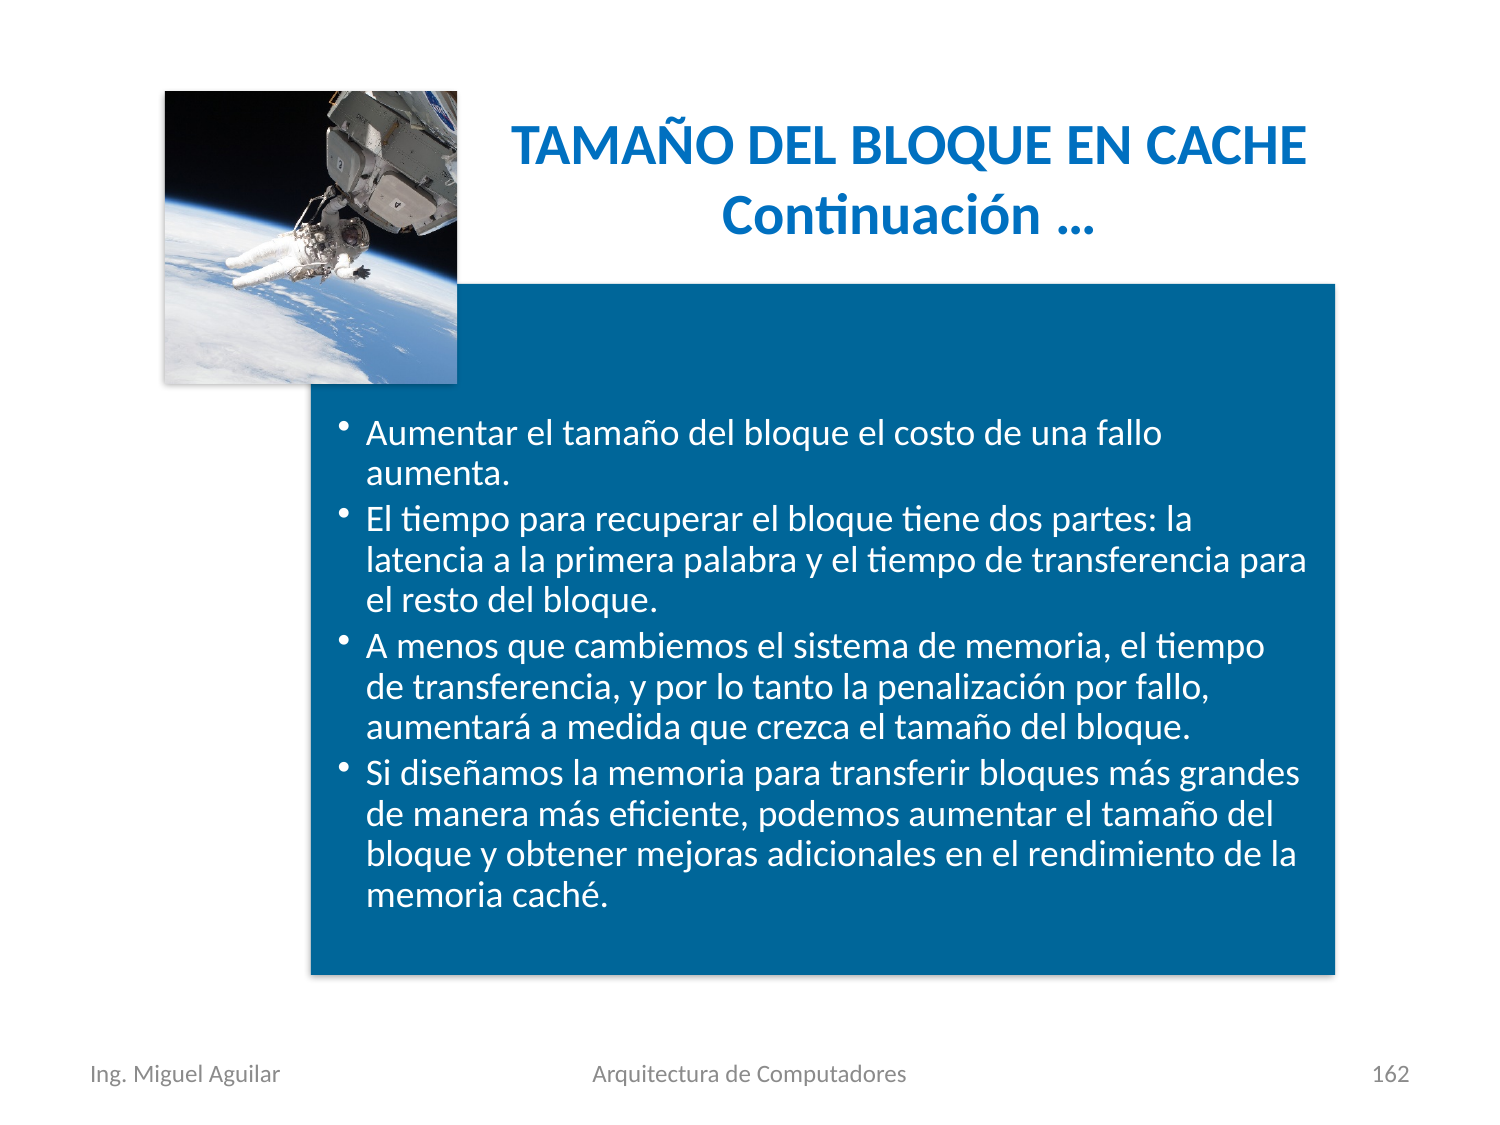

Aumentar el tamaño del bloque el costo de una fallo aumenta.
El tiempo para recuperar el bloque tiene dos partes: la latencia a la primera palabra y el tiempo de transferencia para el resto del bloque.
A menos que cambiemos el sistema de memoria, el tiempo de transferencia, y por lo tanto la penalización por fallo, aumentará a medida que crezca el tamaño del bloque.
Si diseñamos la memoria para transferir bloques más grandes de manera más eficiente, podemos aumentar el tamaño del bloque y obtener mejoras adicionales en el rendimiento de la memoria caché.
TAMAÑO DEL BLOQUE EN CACHE
Continuación …
Ing. Miguel Aguilar
Arquitectura de Computadores
162